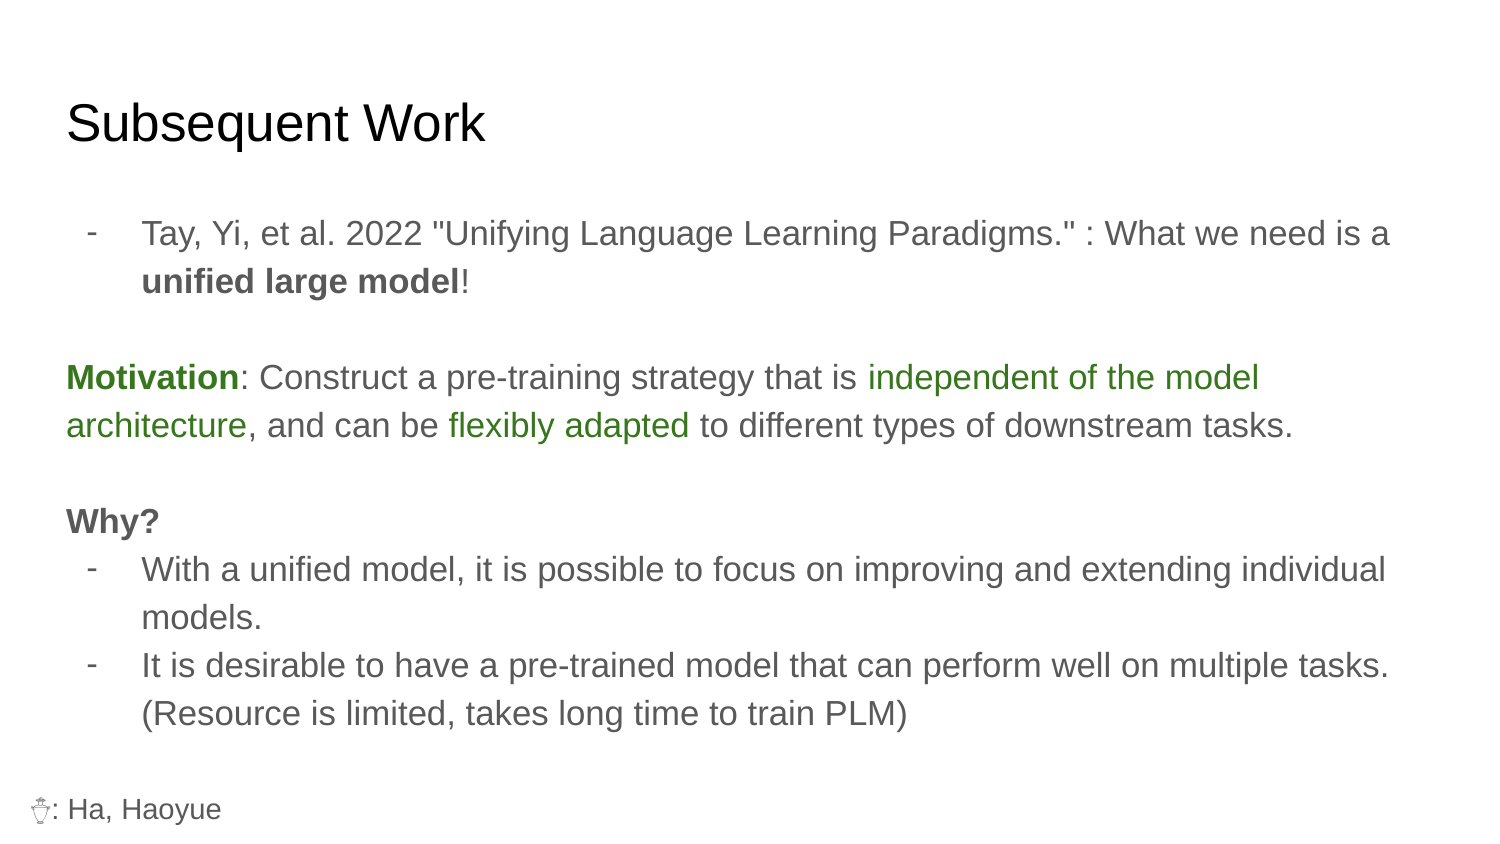

# Subsequent Work
Tay, Yi, et al. 2022 "Unifying Language Learning Paradigms." : What we need is a unified large model!

Motivation: Construct a pre-training strategy that is independent of the model architecture, and can be flexibly adapted to different types of downstream tasks.

Why?
With a unified model, it is possible to focus on improving and extending individual models.
It is desirable to have a pre-trained model that can perform well on multiple tasks. (Resource is limited, takes long time to train PLM)

🏺: Ha, Haoyue